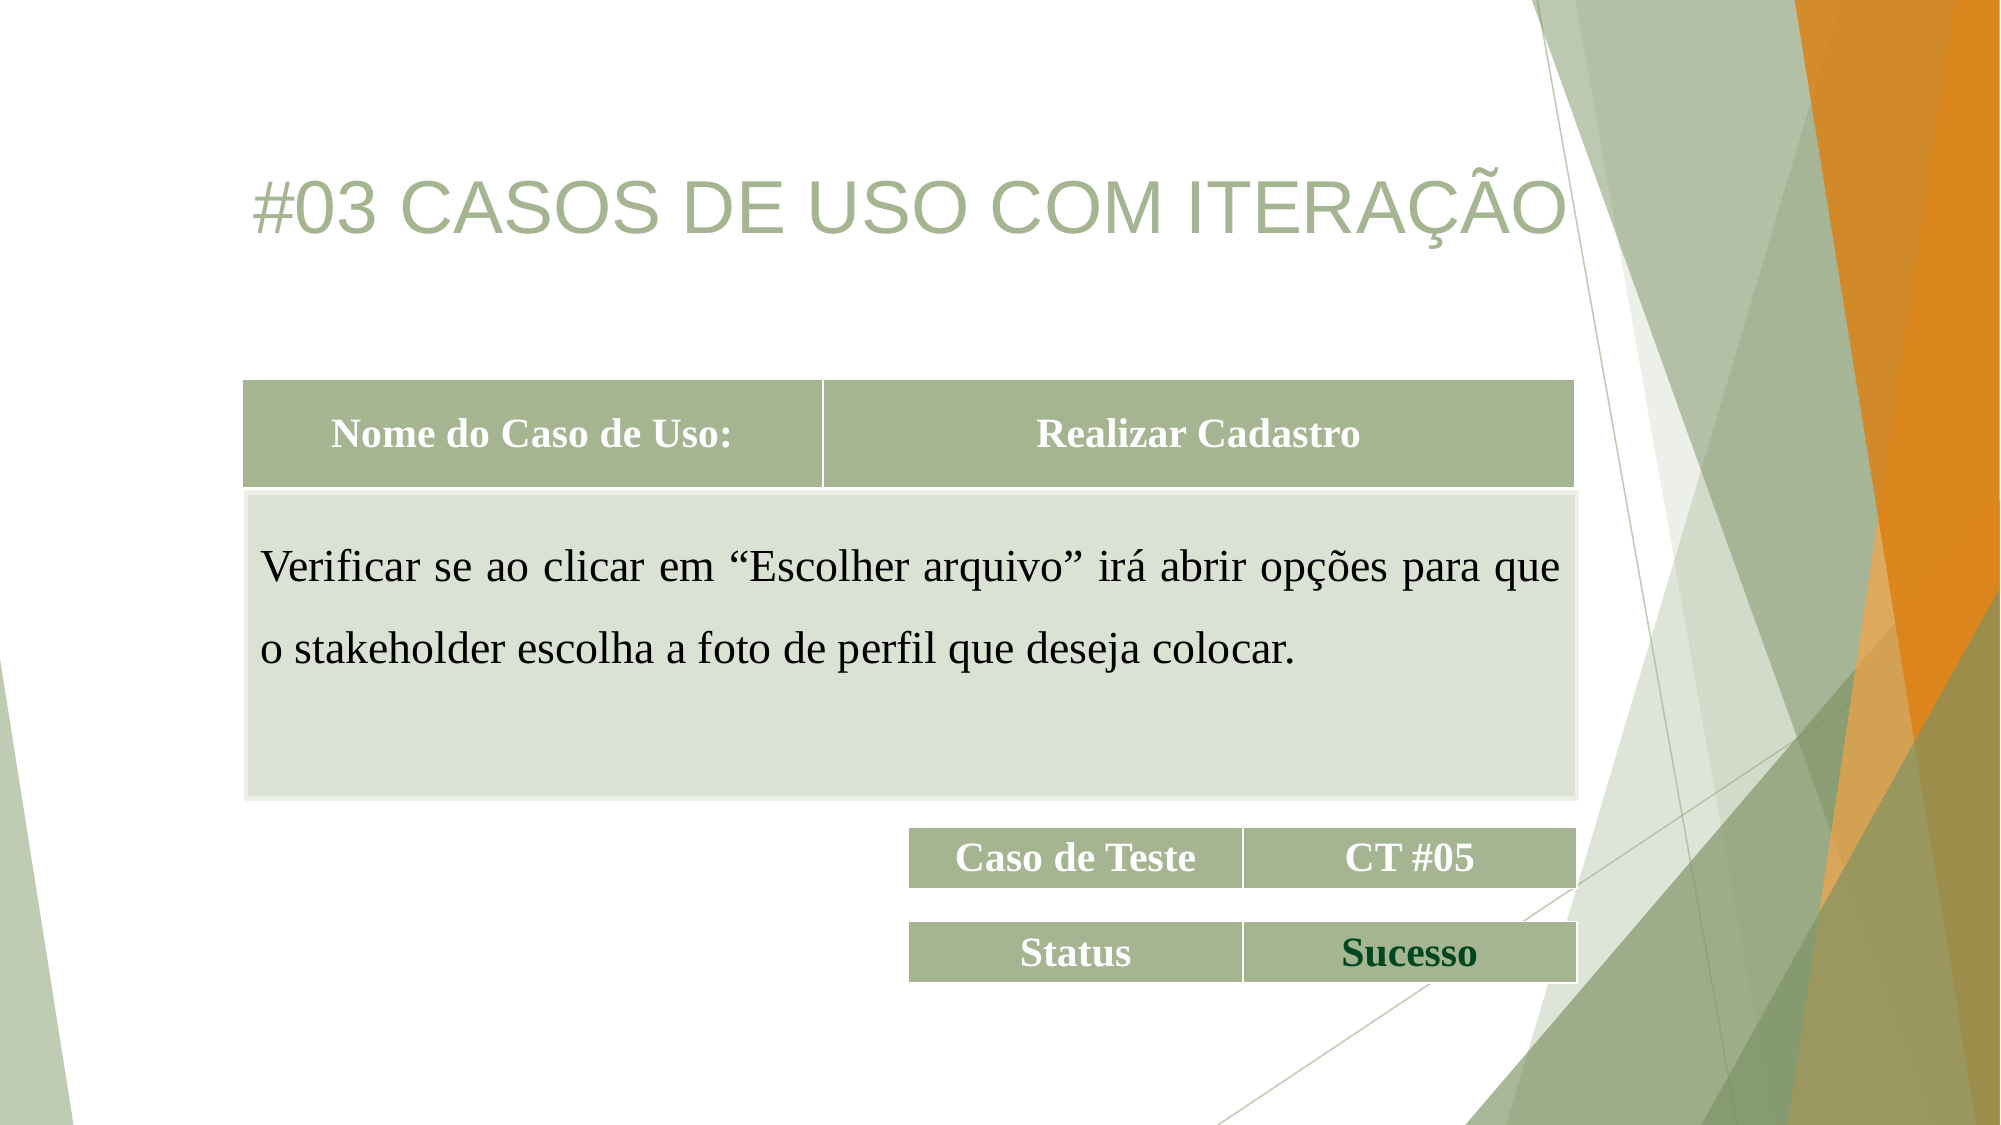

#03 CASOS DE USO COM ITERAÇÃO
| Nome do Caso de Uso: | Realizar Cadastro |
| --- | --- |

Verificar se ao clicar em “Escolher arquivo” irá abrir opções para que o stakeholder escolha a foto de perfil que deseja colocar.

| Caso de Teste | CT #05 |
| --- | --- |
| Status | Sucesso |
| --- | --- |